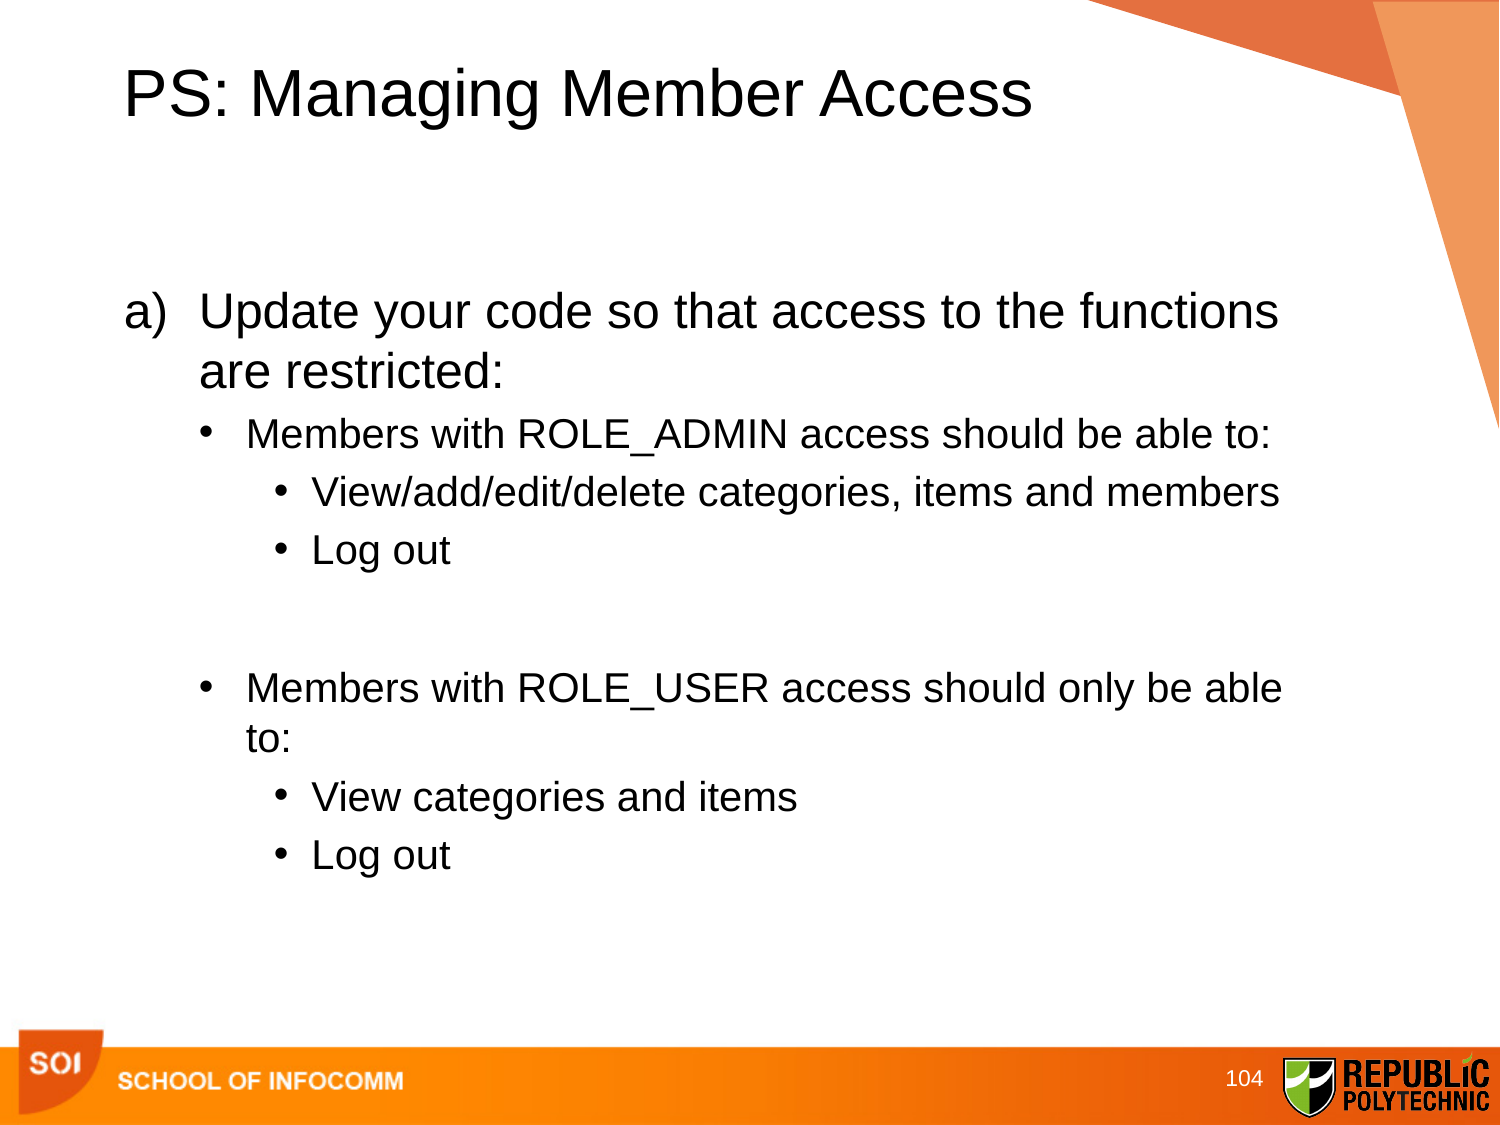

# PS: Managing Member Access
Update your code so that access to the functions are restricted:
Members with ROLE_ADMIN access should be able to:
View/add/edit/delete categories, items and members
Log out

Members with ROLE_USER access should only be able to:
View categories and items
Log out

104